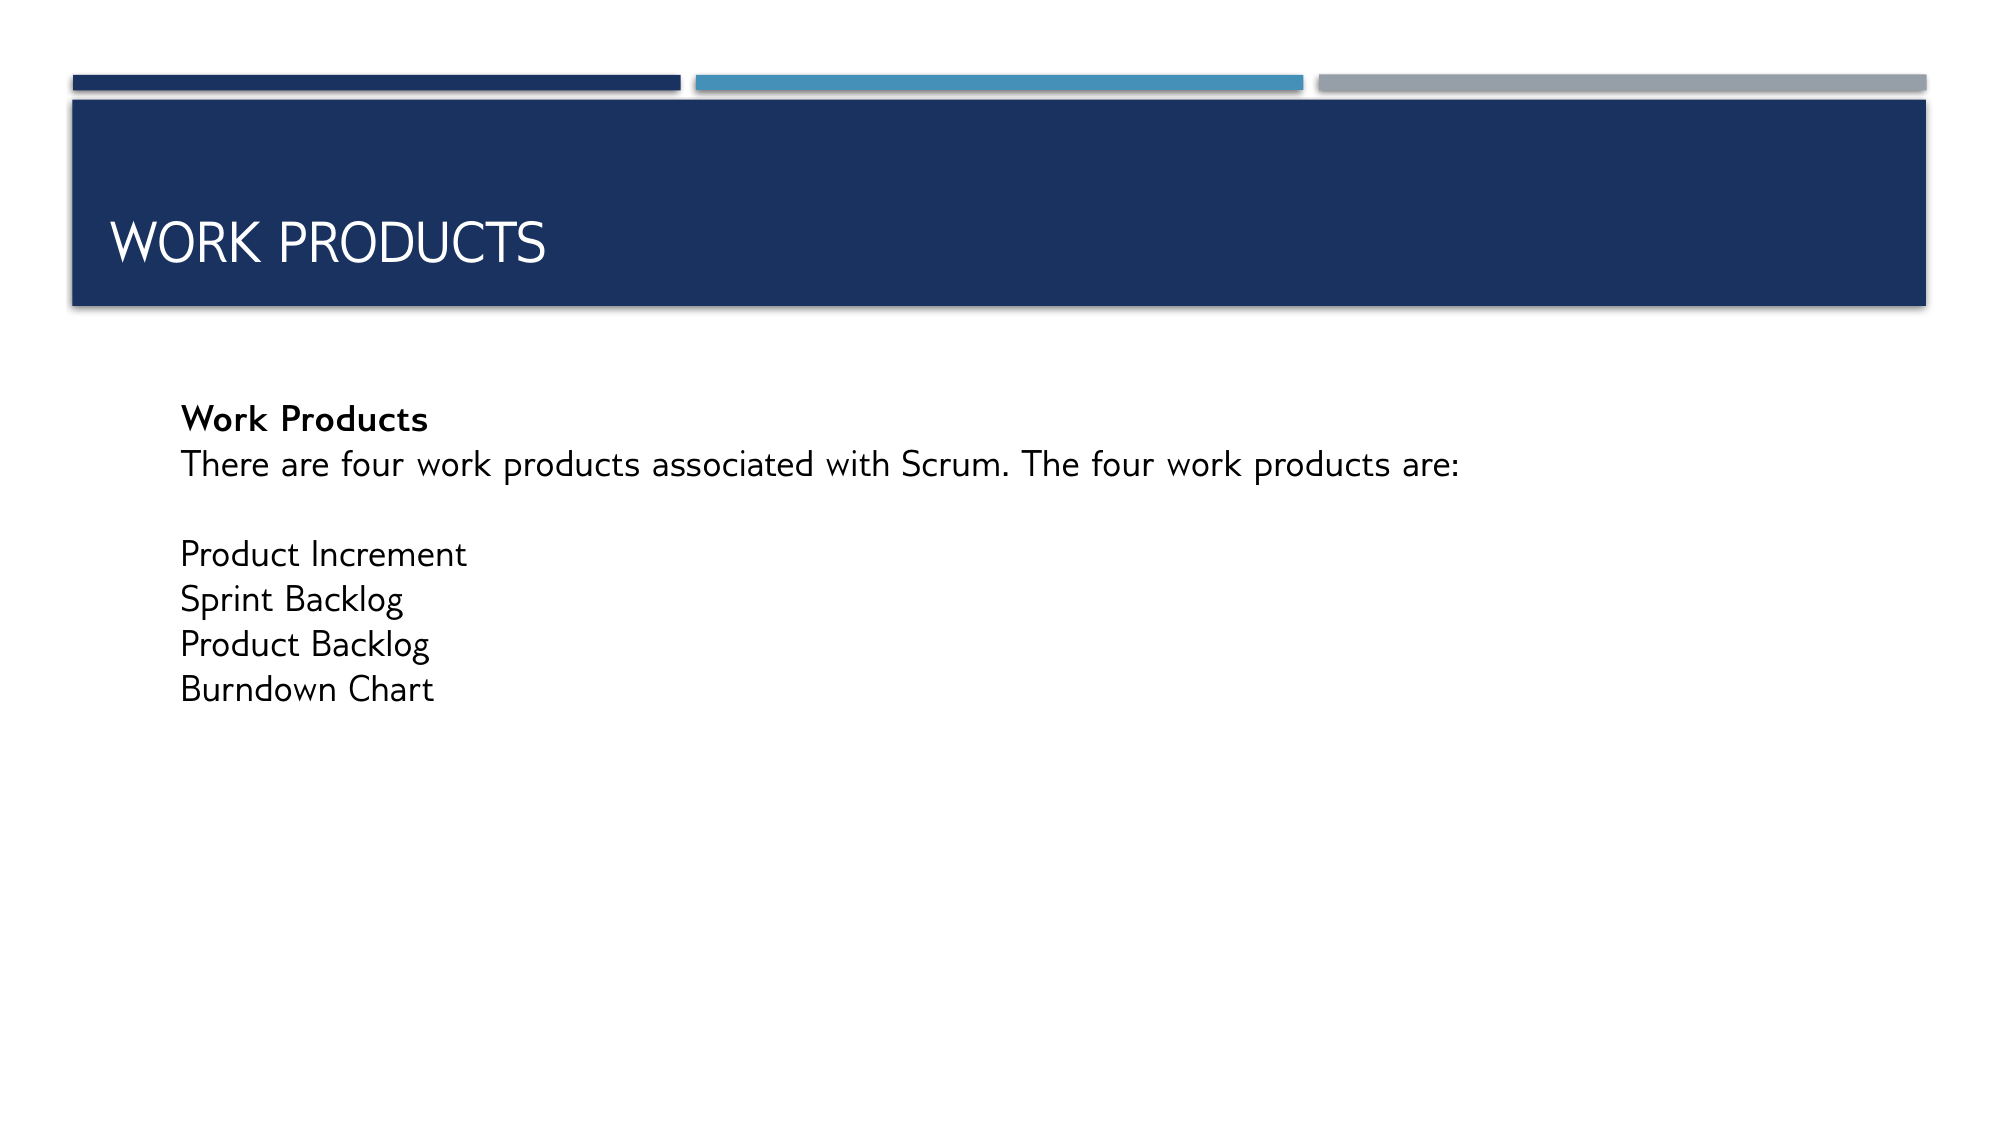

# Work Products
Work Products
There are four work products associated with Scrum. The four work products are:

Product Increment
Sprint Backlog
Product Backlog
Burndown Chart